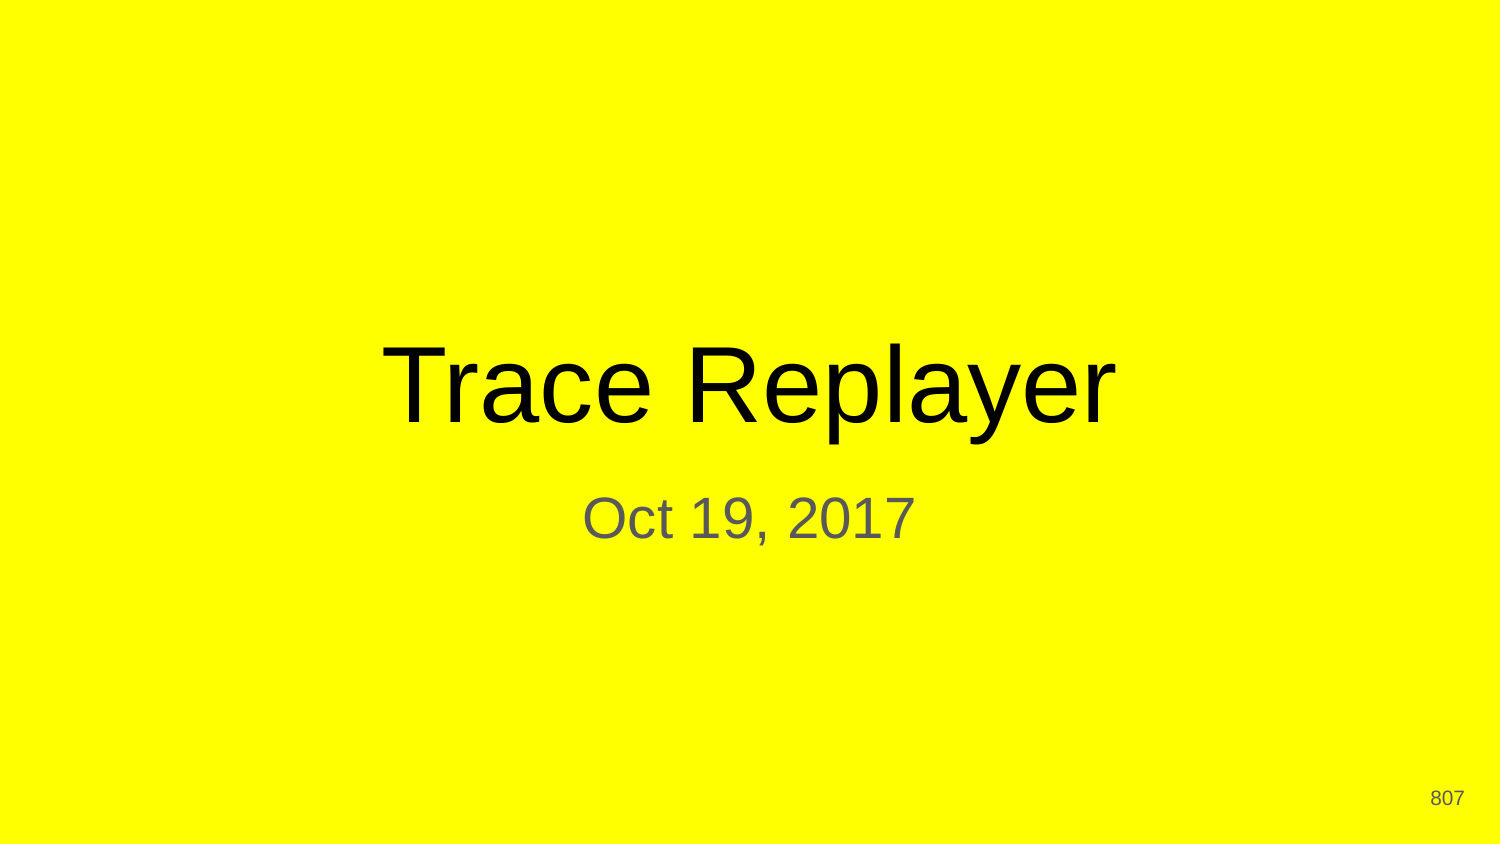

# Trace Replayer
Oct 19, 2017
807